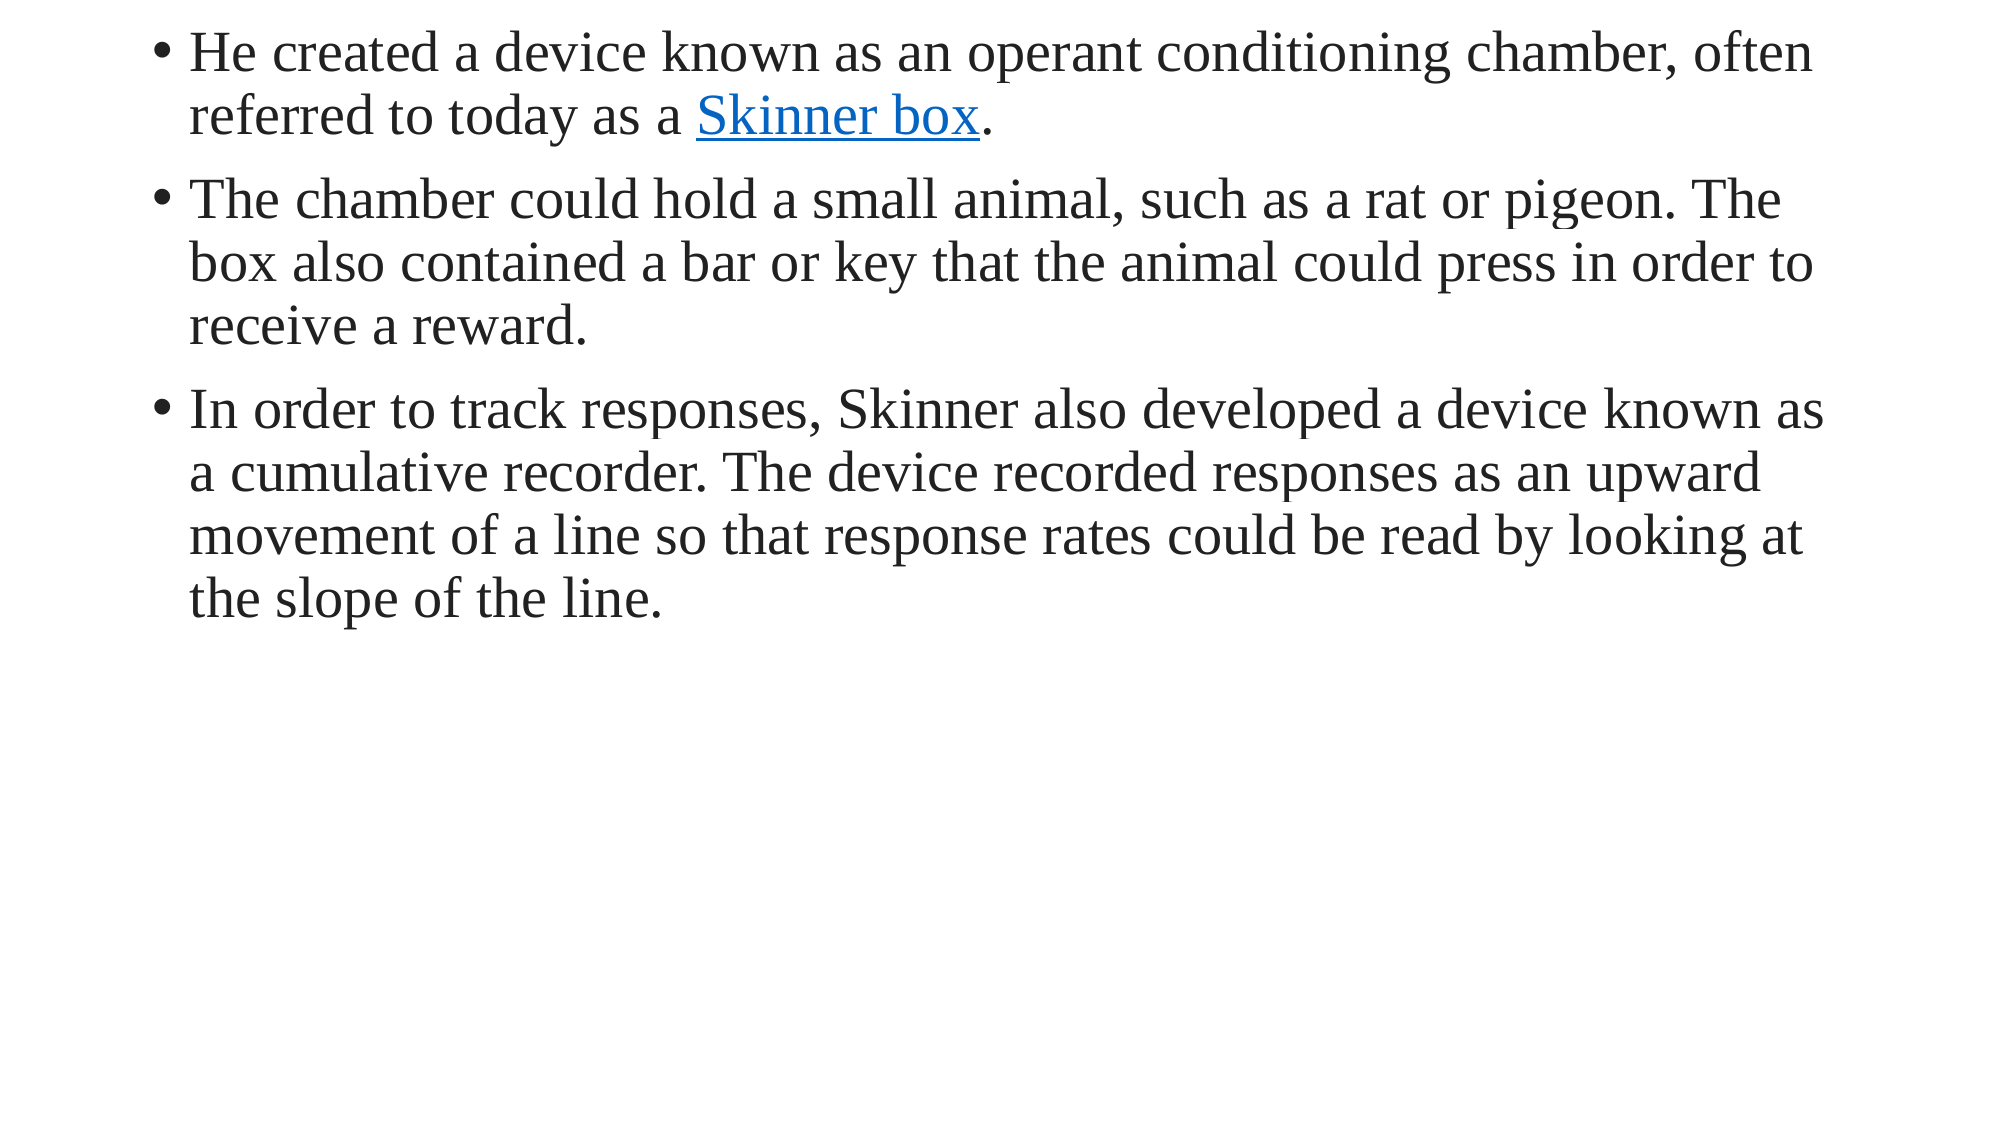

He created a device known as an operant conditioning chamber, often referred to today as a Skinner box.
The chamber could hold a small animal, such as a rat or pigeon. The box also contained a bar or key that the animal could press in order to receive a reward.
In order to track responses, Skinner also developed a device known as a cumulative recorder. The device recorded responses as an upward movement of a line so that response rates could be read by looking at the slope of the line.

#